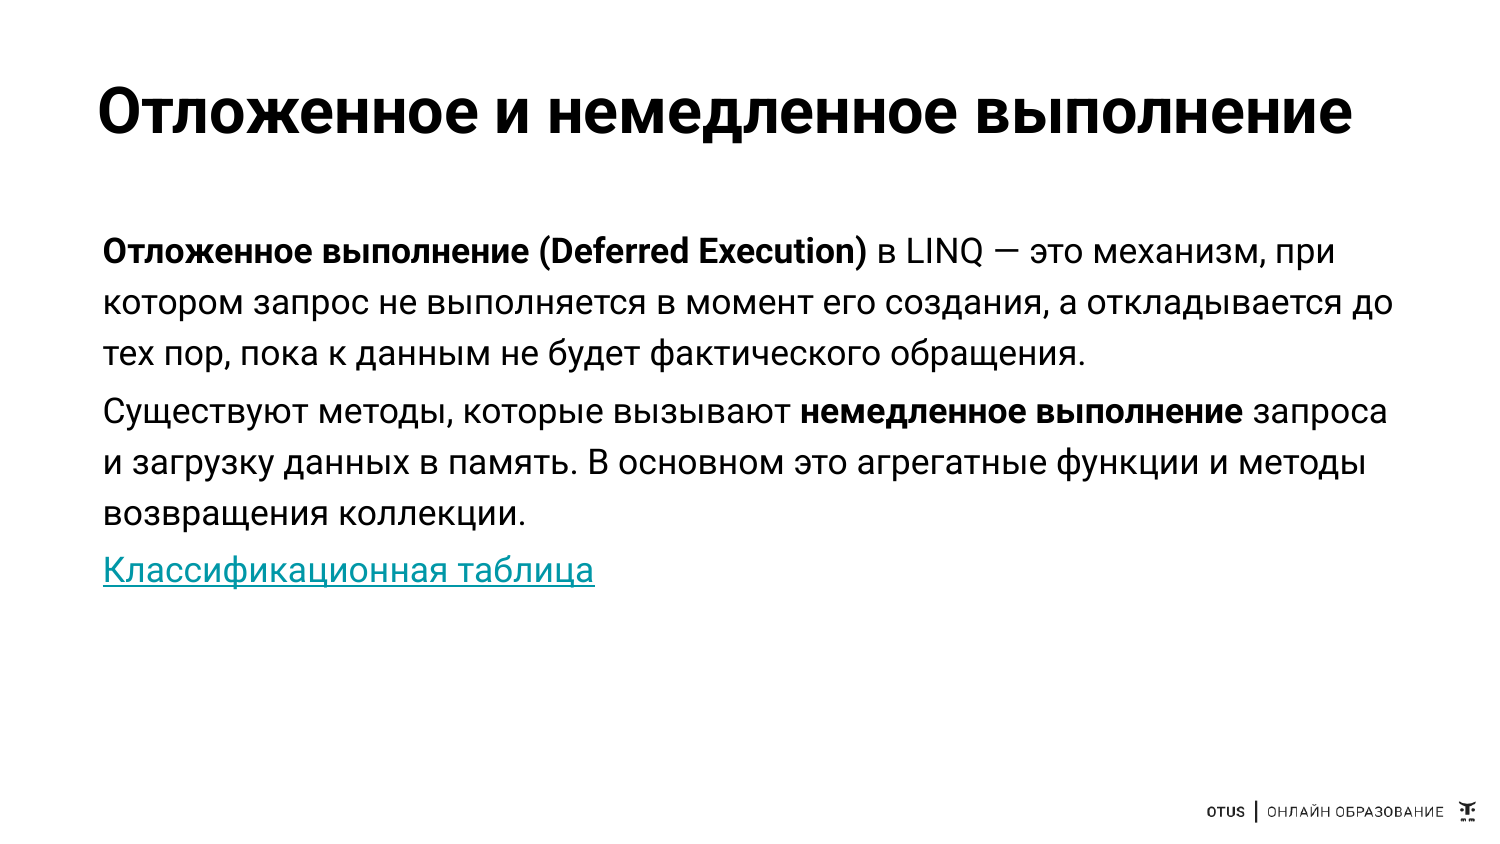

# Отложенное и немедленное выполнение
Отложенное выполнение (Deferred Execution) в LINQ — это механизм, при котором запрос не выполняется в момент его создания, а откладывается до тех пор, пока к данным не будет фактического обращения.
Существуют методы, которые вызывают немедленное выполнение запроса и загрузку данных в память. В основном это агрегатные функции и методы возвращения коллекции.
Классификационная таблица